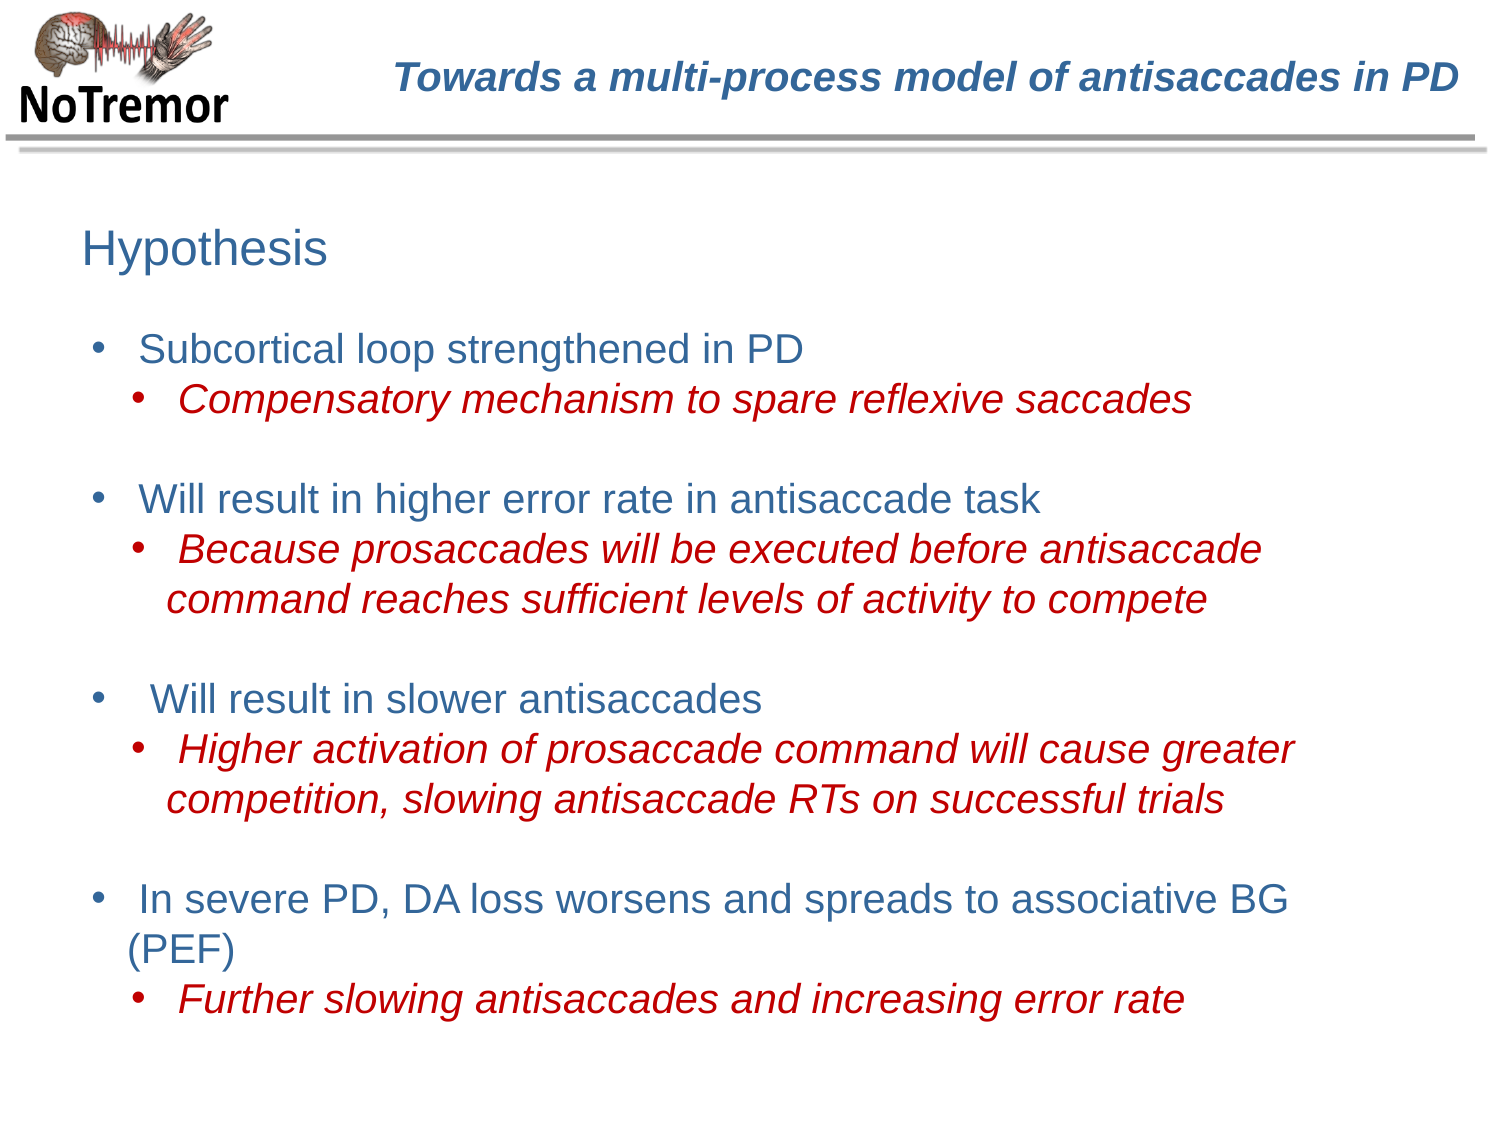

# Towards a multi-process model of antisaccades in PD
Hypothesis
 Subcortical loop strengthened in PD
 Compensatory mechanism to spare reflexive saccades

 Will result in higher error rate in antisaccade task
 Because prosaccades will be executed before antisaccade command reaches sufficient levels of activity to compete

  Will result in slower antisaccades
 Higher activation of prosaccade command will cause greater competition, slowing antisaccade RTs on successful trials

 In severe PD, DA loss worsens and spreads to associative BG (PEF)
 Further slowing antisaccades and increasing error rate